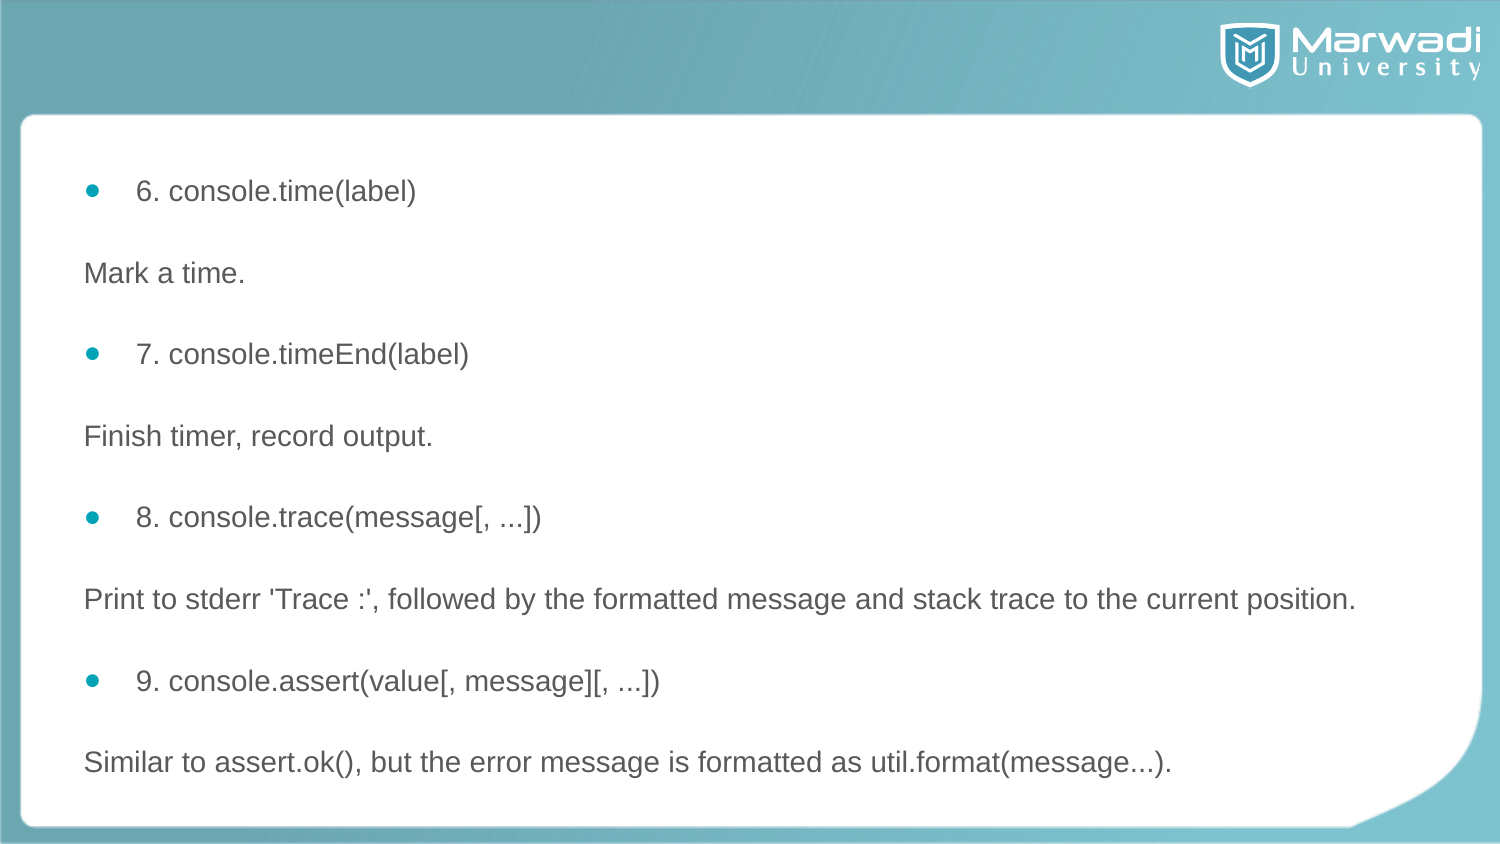

#
6. console.time(label)

Mark a time.

7. console.timeEnd(label)

Finish timer, record output.

8. console.trace(message[, ...])

Print to stderr 'Trace :', followed by the formatted message and stack trace to the current position.

9. console.assert(value[, message][, ...])

Similar to assert.ok(), but the error message is formatted as util.format(message...).